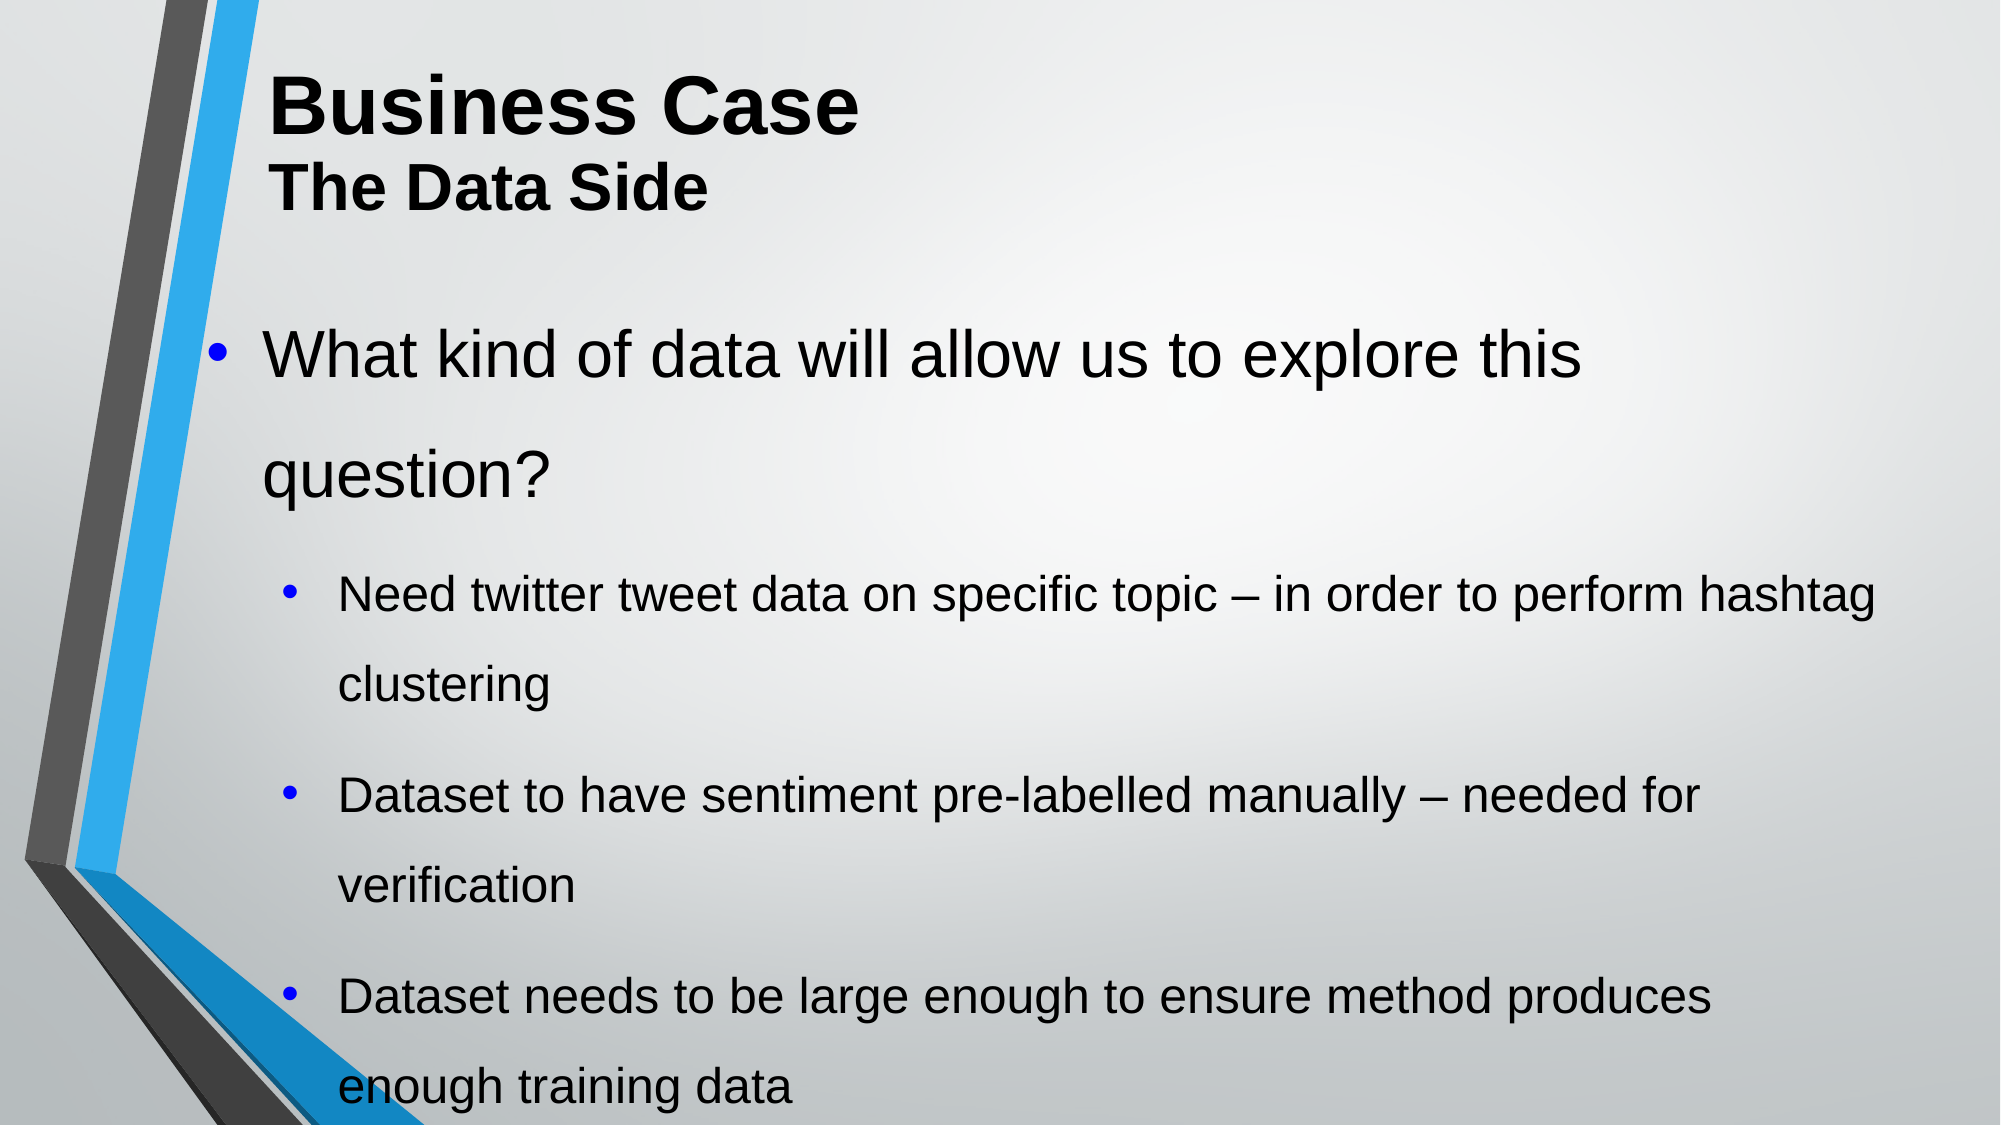

# Business Case The Data Side
What kind of data will allow us to explore this question?
Need twitter tweet data on specific topic – in order to perform hashtag clustering
Dataset to have sentiment pre-labelled manually – needed for verification
Dataset needs to be large enough to ensure method produces enough training data